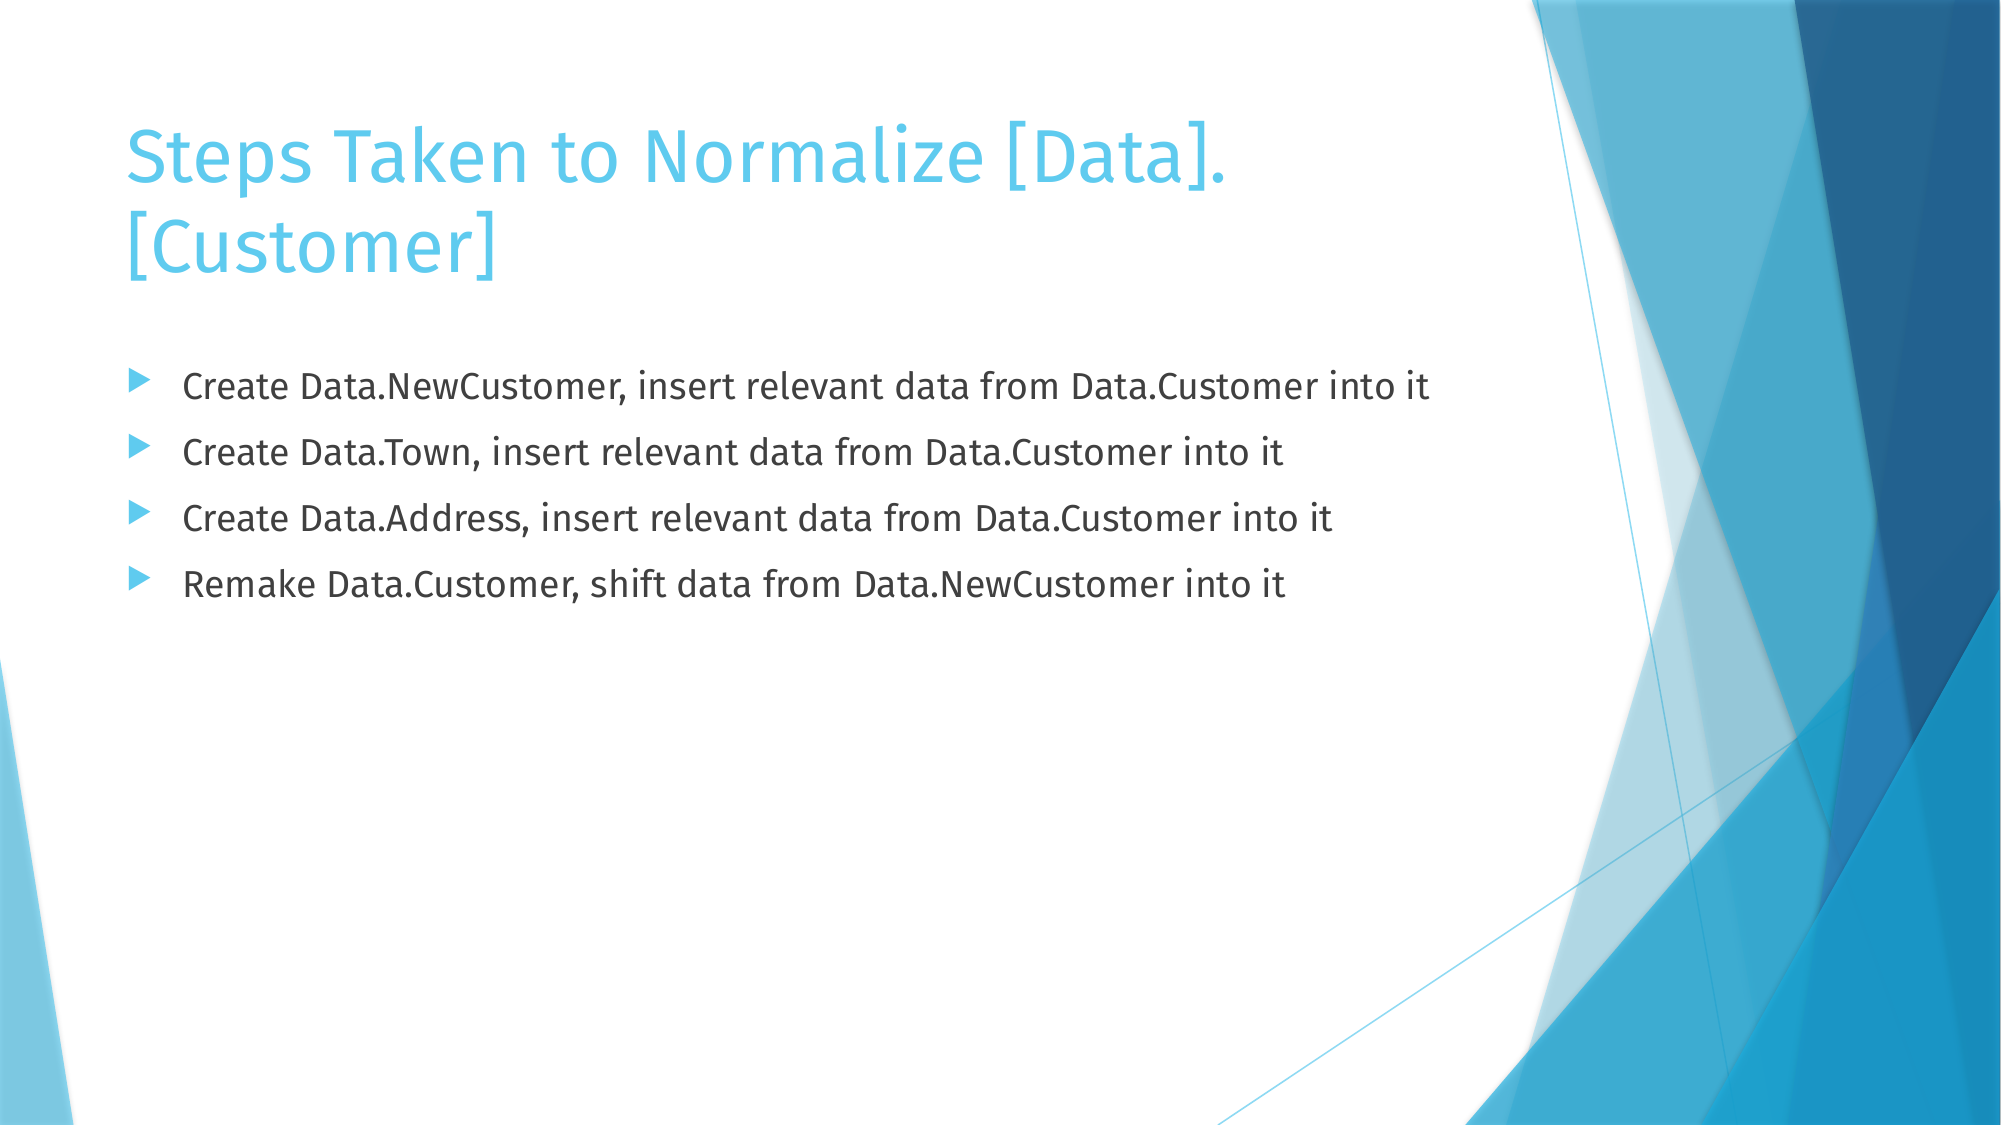

# Steps Taken to Normalize [Data].[Customer]
Create Data.NewCustomer, insert relevant data from Data.Customer into it
Create Data.Town, insert relevant data from Data.Customer into it
Create Data.Address, insert relevant data from Data.Customer into it
Remake Data.Customer, shift data from Data.NewCustomer into it